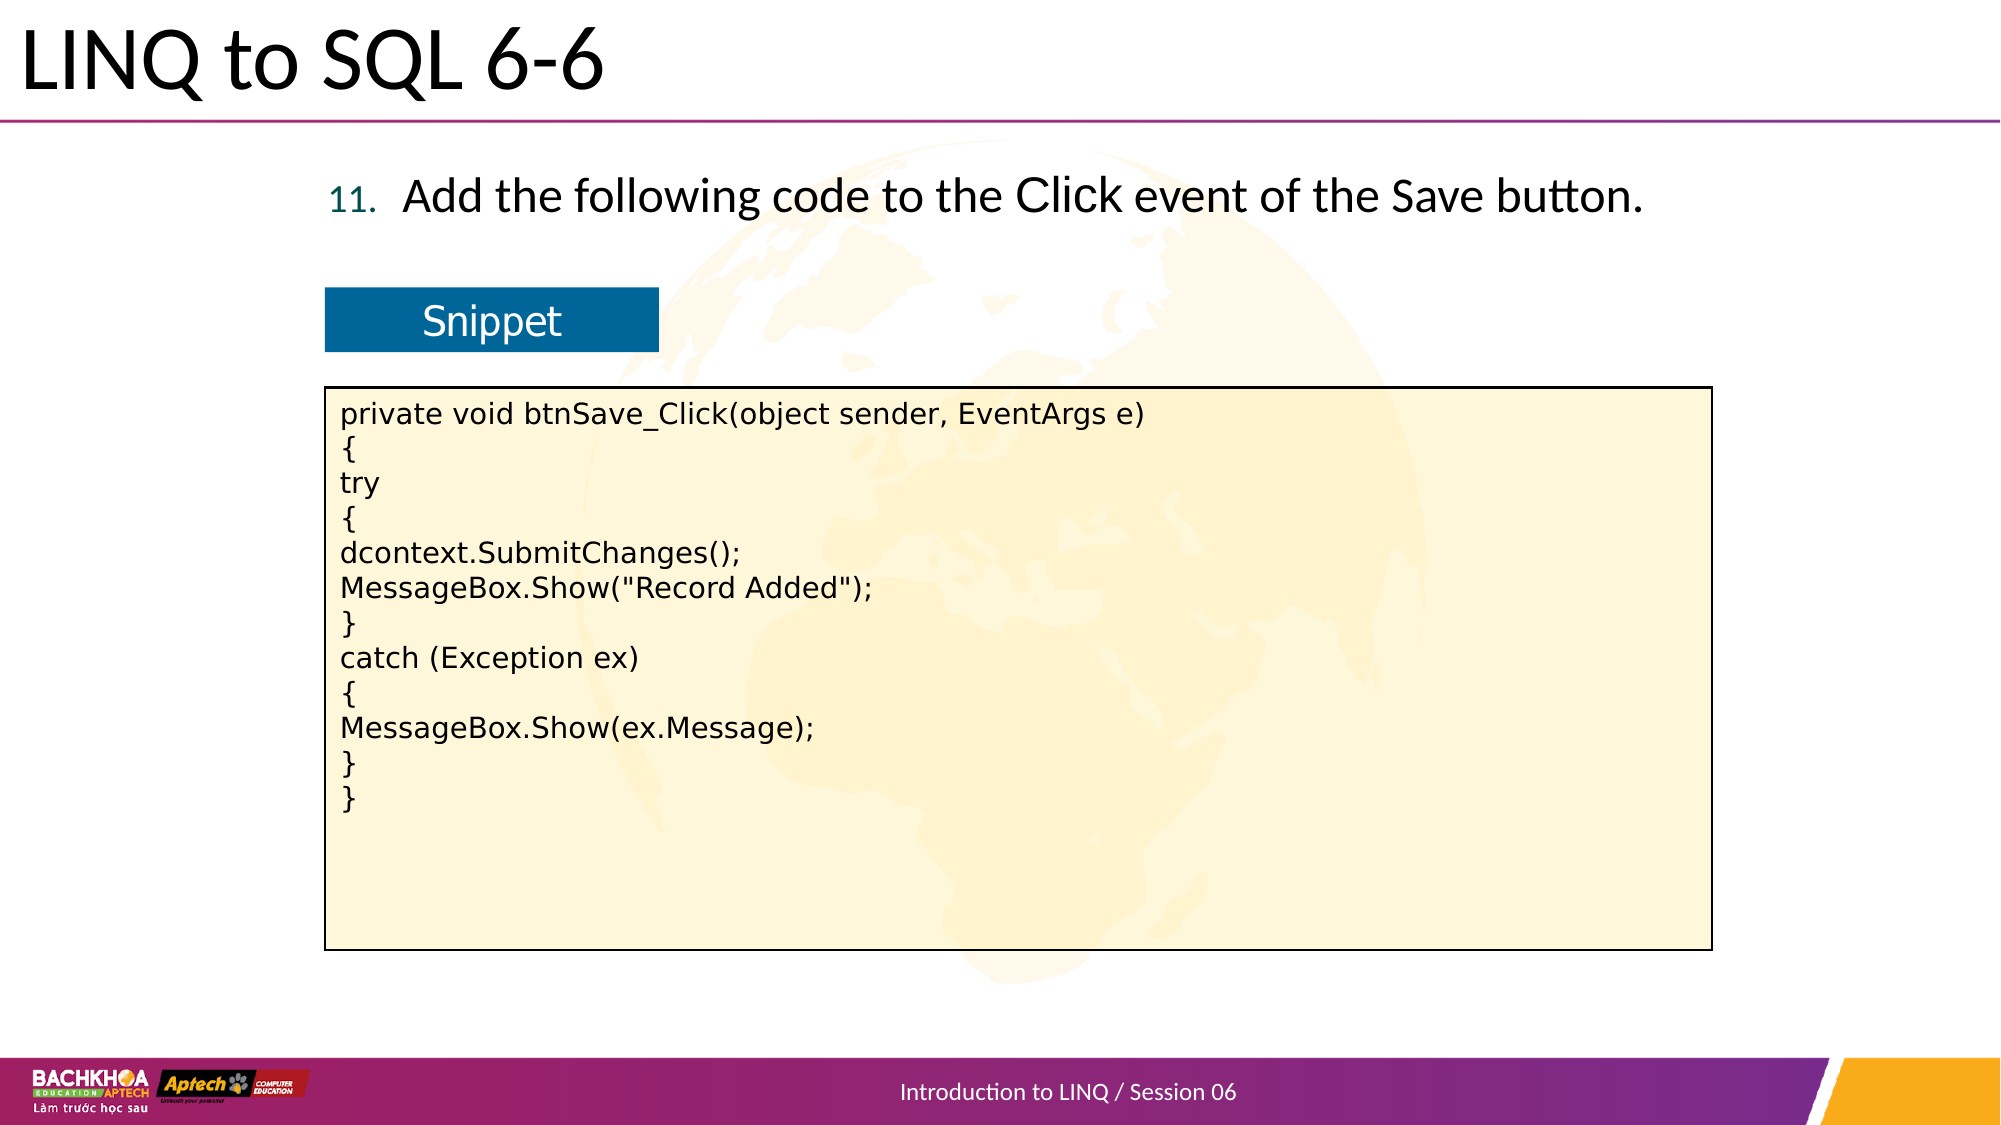

# LINQ to SQL 6-6

Add the following code to the Click event of the Save button.

Snippet
private void btnSave_Click(object sender, EventArgs e)
{
try
{
dcontext.SubmitChanges();
MessageBox.Show("Record Added");
}
catch (Exception ex)
{
MessageBox.Show(ex.Message);
}
}

Introduction to LINQ / Session 06